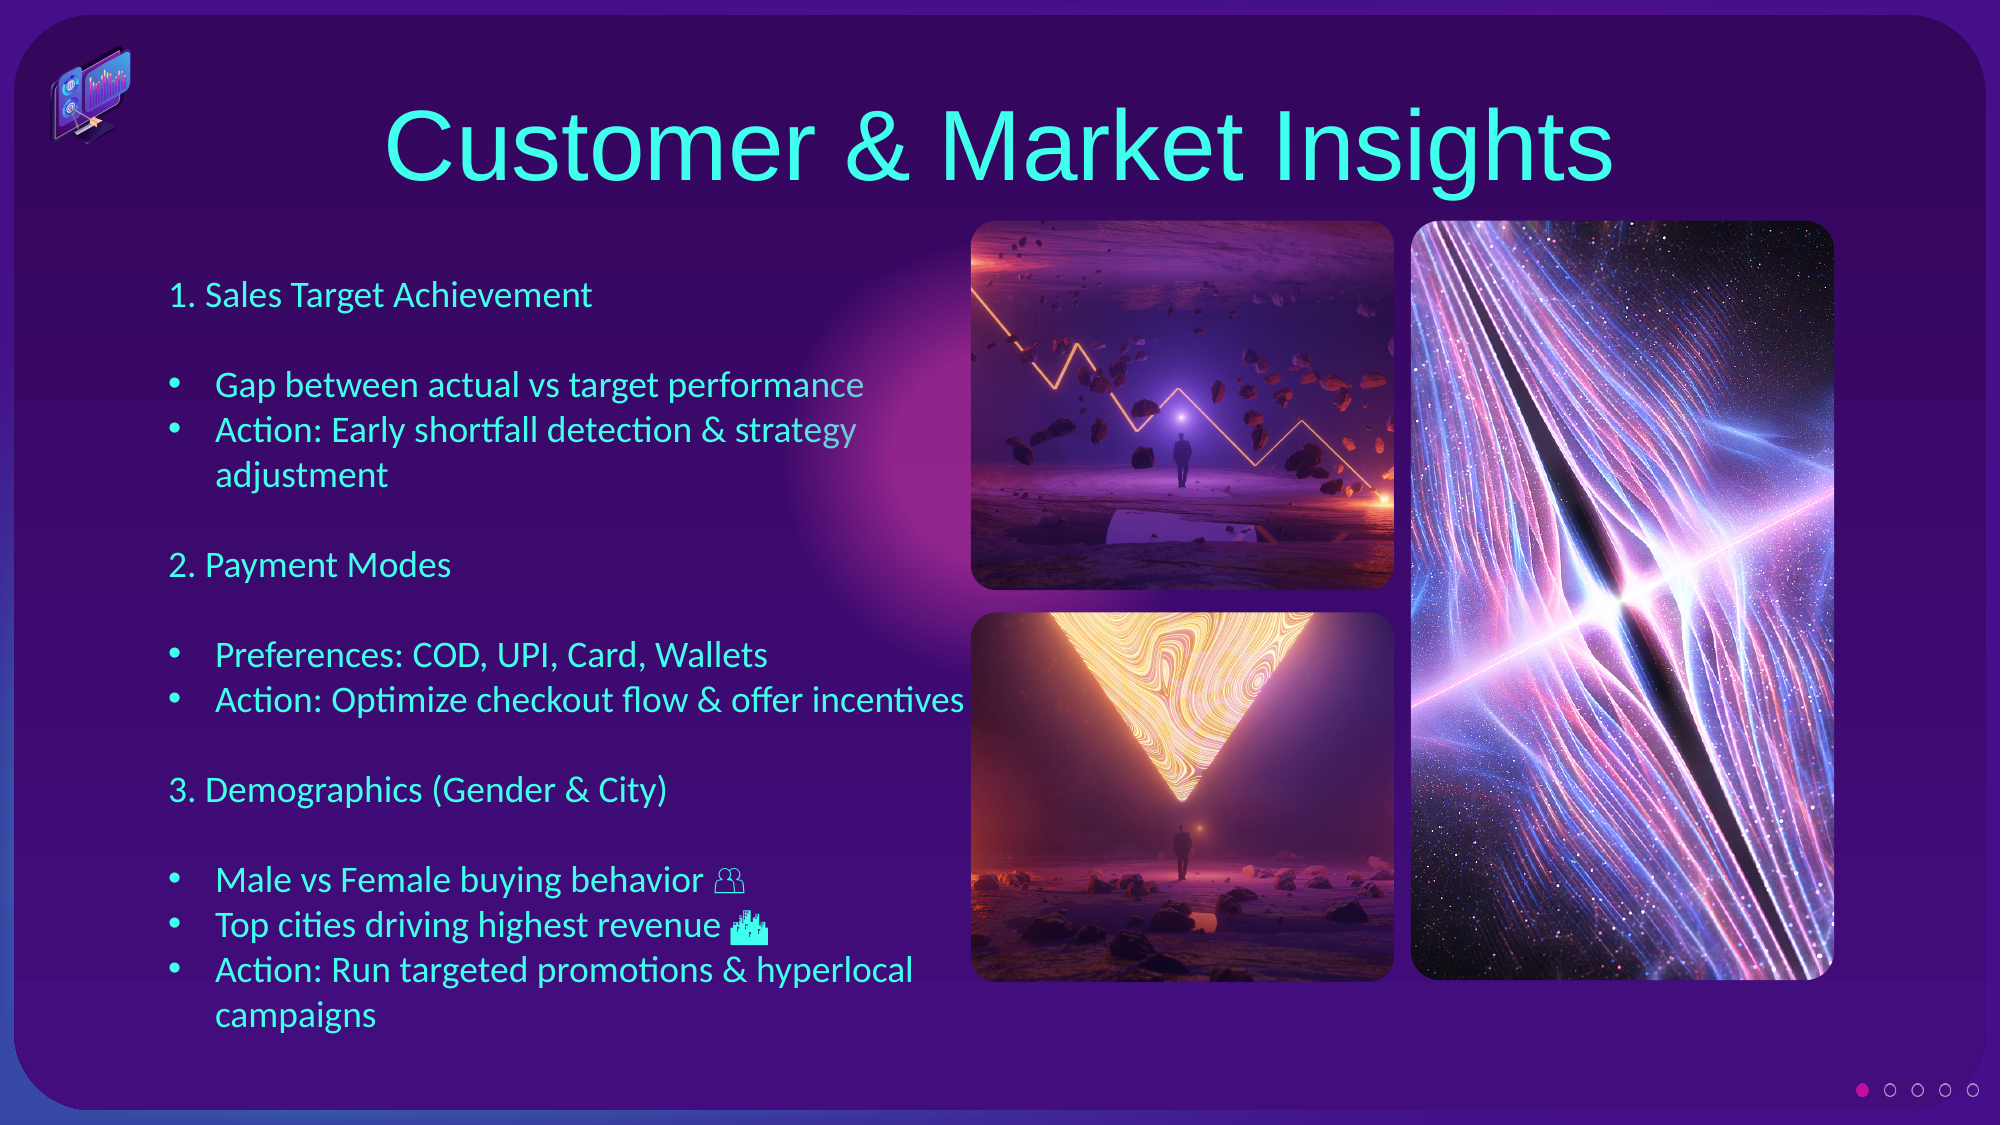

Customer & Market Insights

1. Sales Target Achievement

Gap between actual vs target performance
Action: Early shortfall detection & strategy adjustment

2. Payment Modes

Preferences: COD, UPI, Card, Wallets
Action: Optimize checkout flow & offer incentives

3. Demographics (Gender & City)

Male vs Female buying behavior 👥
Top cities driving highest revenue 🏙️
Action: Run targeted promotions & hyperlocal campaigns